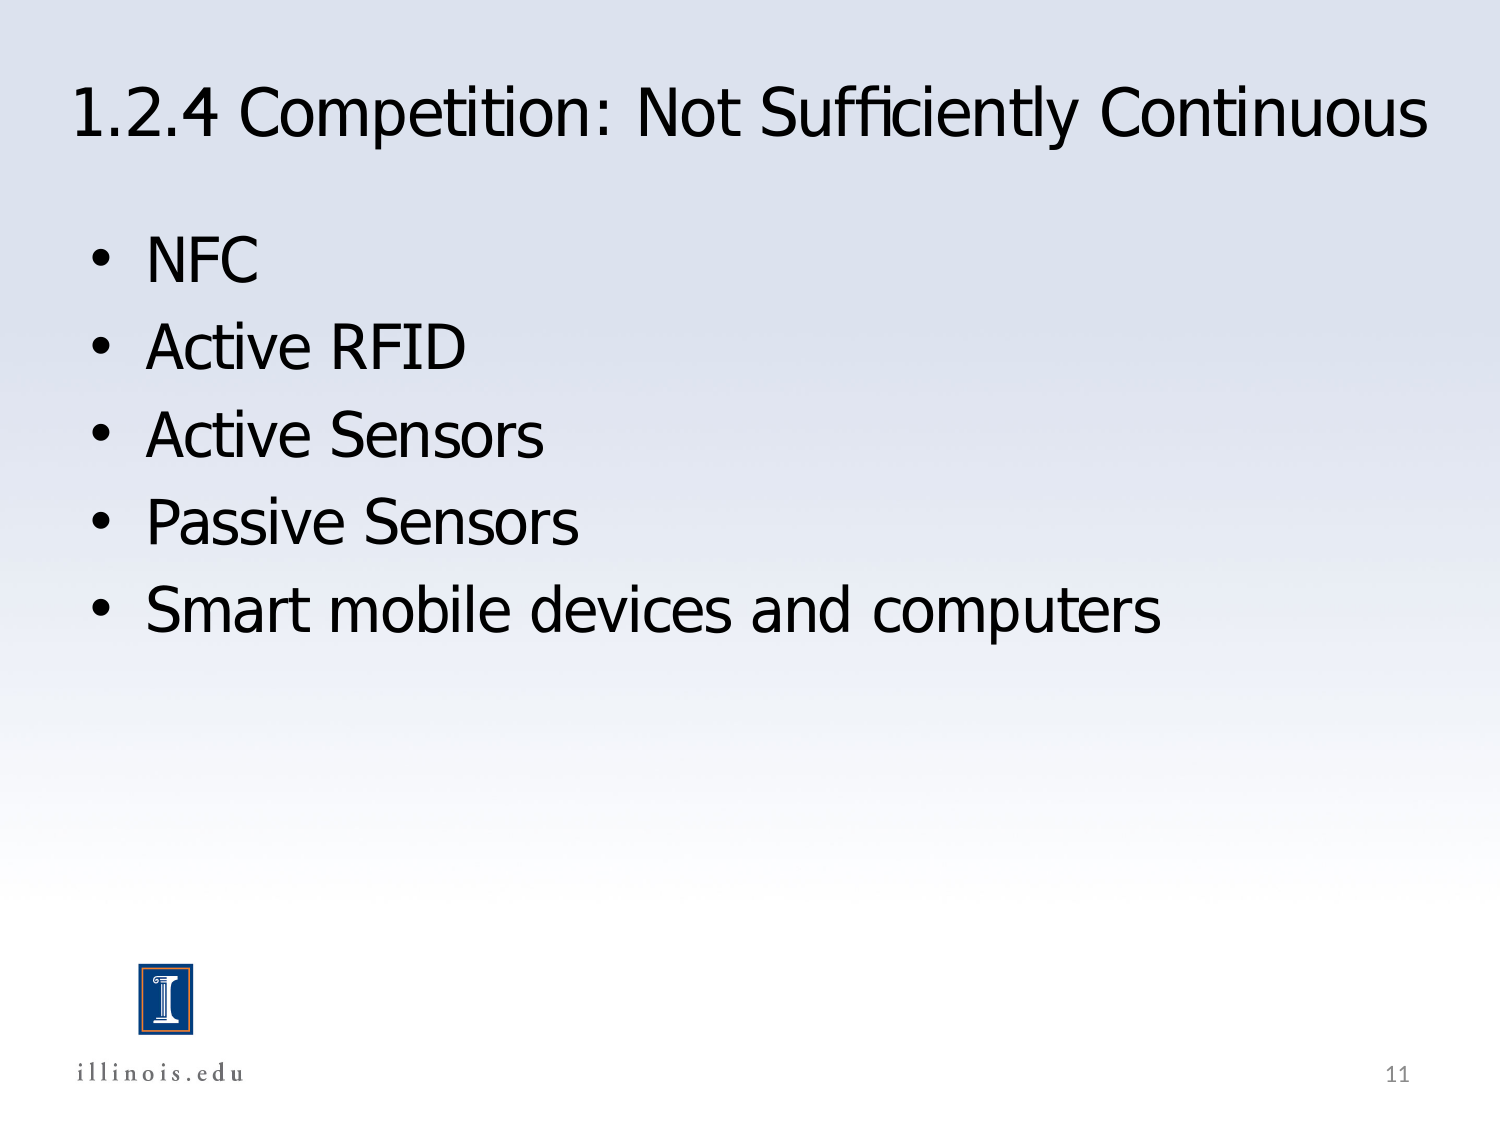

# 1.2.4 Competition: Not Sufficiently Continuous
NFC
Active RFID
Active Sensors
Passive Sensors
Smart mobile devices and computers
11